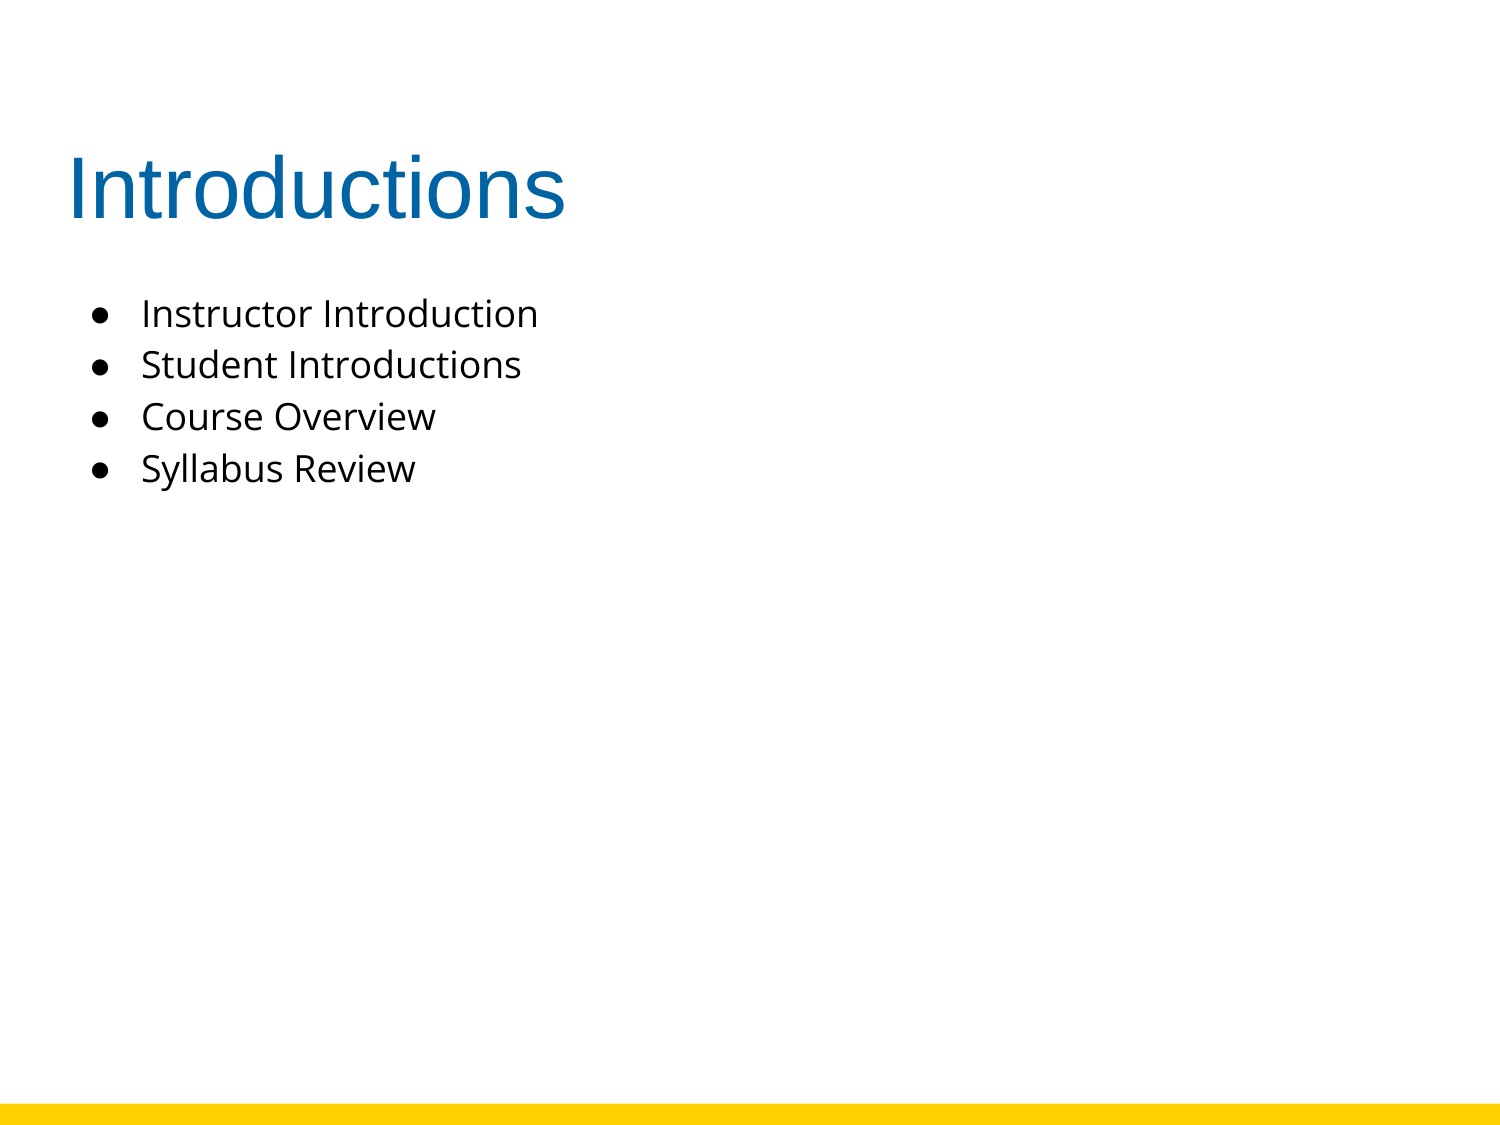

# Introductions
Instructor Introduction
Student Introductions
Course Overview
Syllabus Review